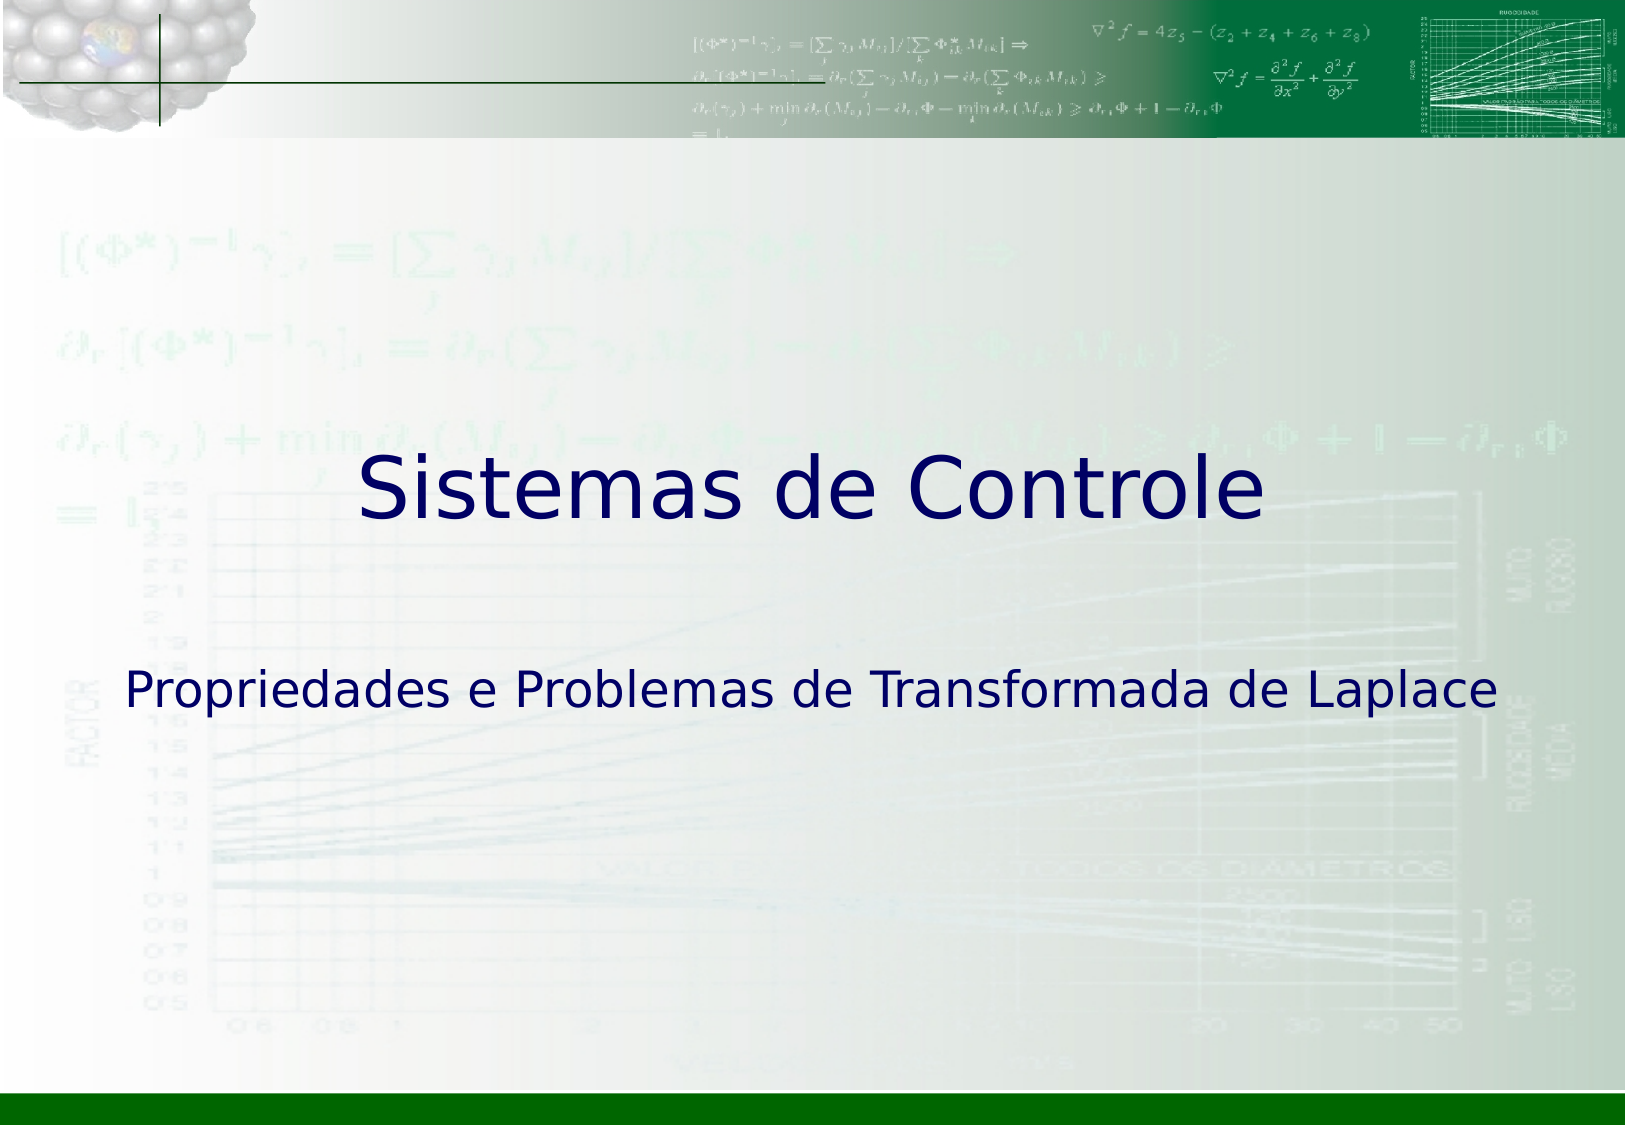

# Sistemas de Controle
Propriedades e Problemas de Transformada de Laplace